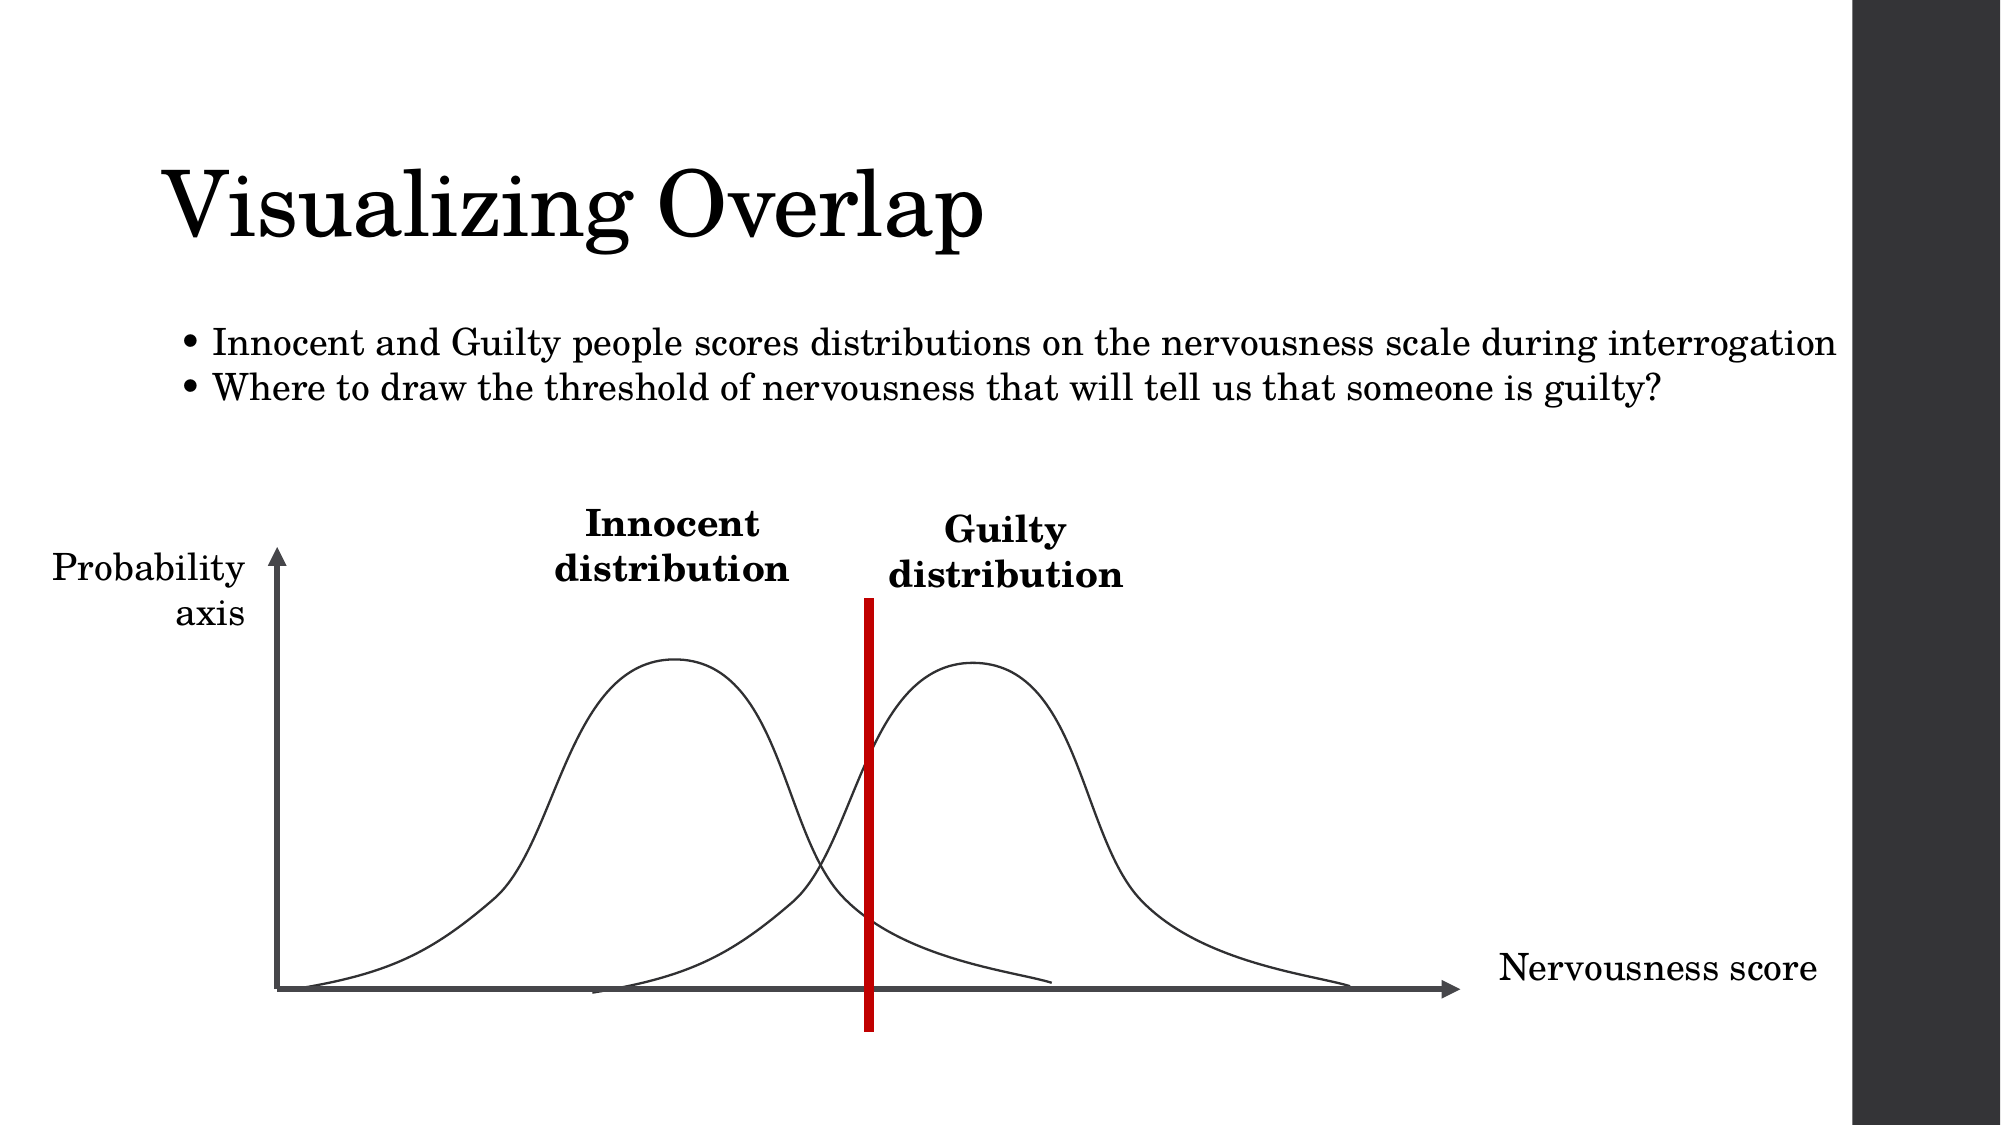

# Visualizing Overlap
• Innocent and Guilty people scores distributions on the nervousness scale during interrogation
• Where to draw the threshold of nervousness that will tell us that someone is guilty?
Innocent distribution
Guilty distribution
Probability axis

Nervousness score